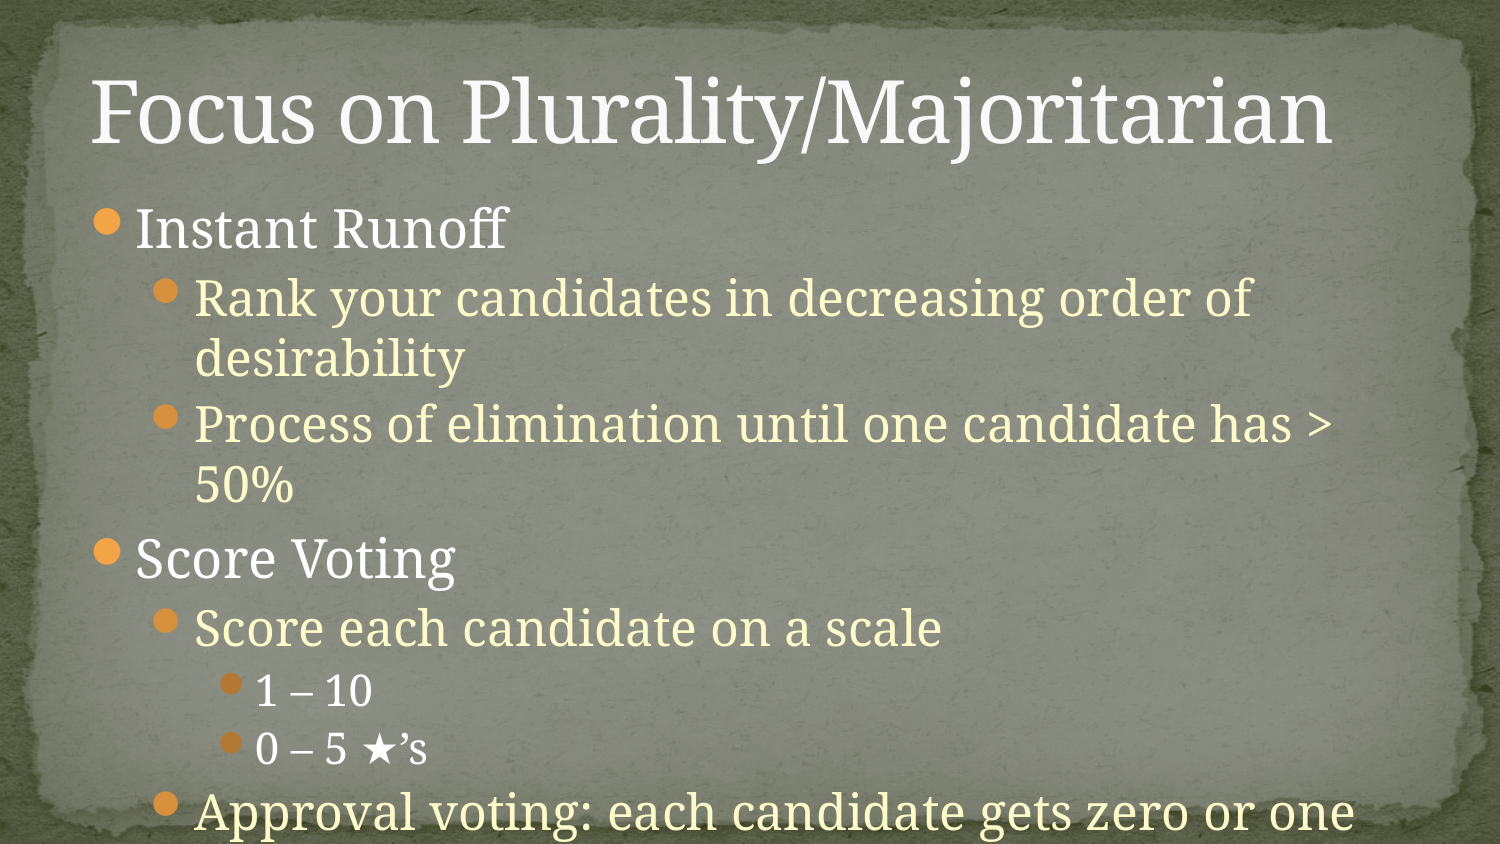

# Focus on Plurality/Majoritarian
Instant Runoff
Rank your candidates in decreasing order of desirability
Process of elimination until one candidate has > 50%
Score Voting
Score each candidate on a scale
1 – 10
0 – 5 ★’s
Approval voting: each candidate gets zero or one vote